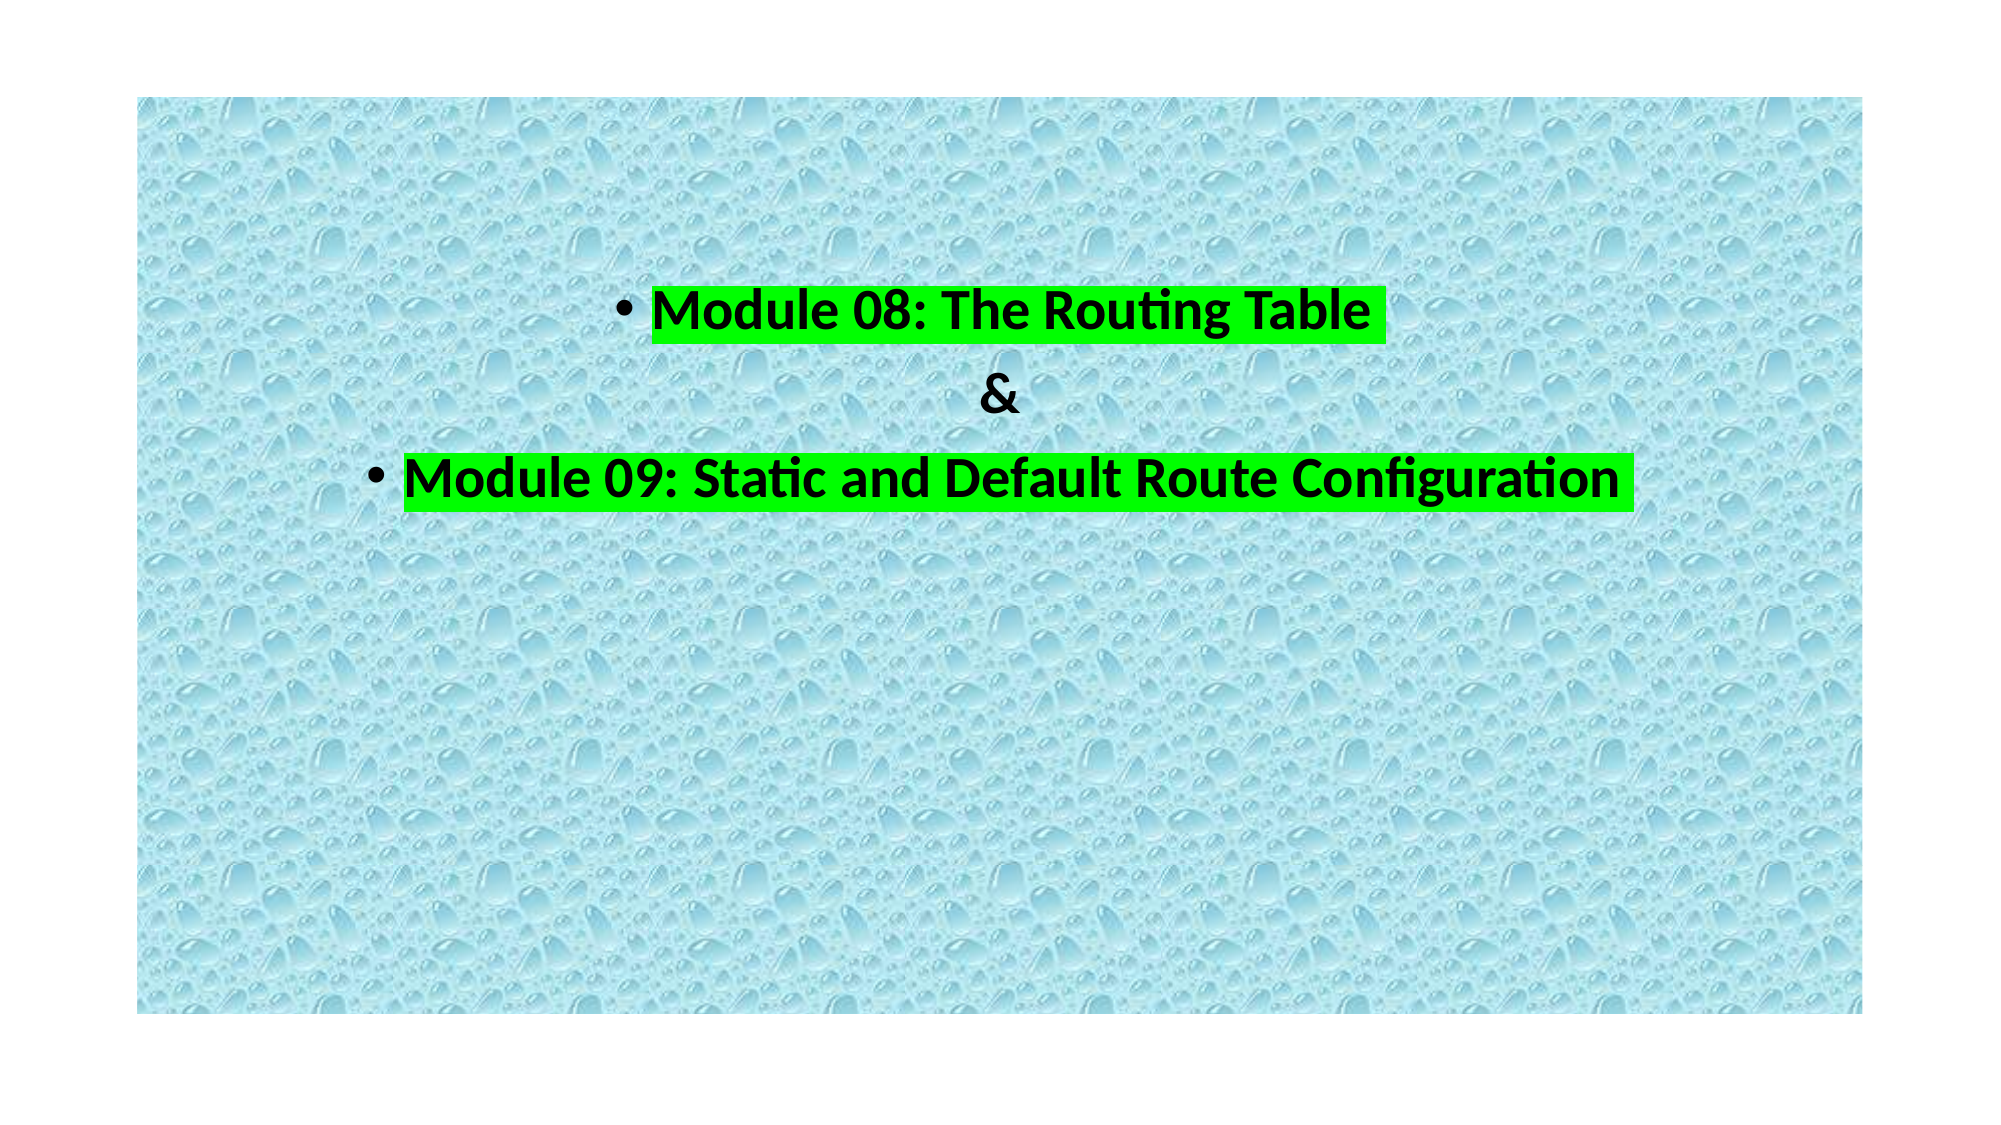

Module 08: The Routing Table
&
Module 09: Static and Default Route Configuration